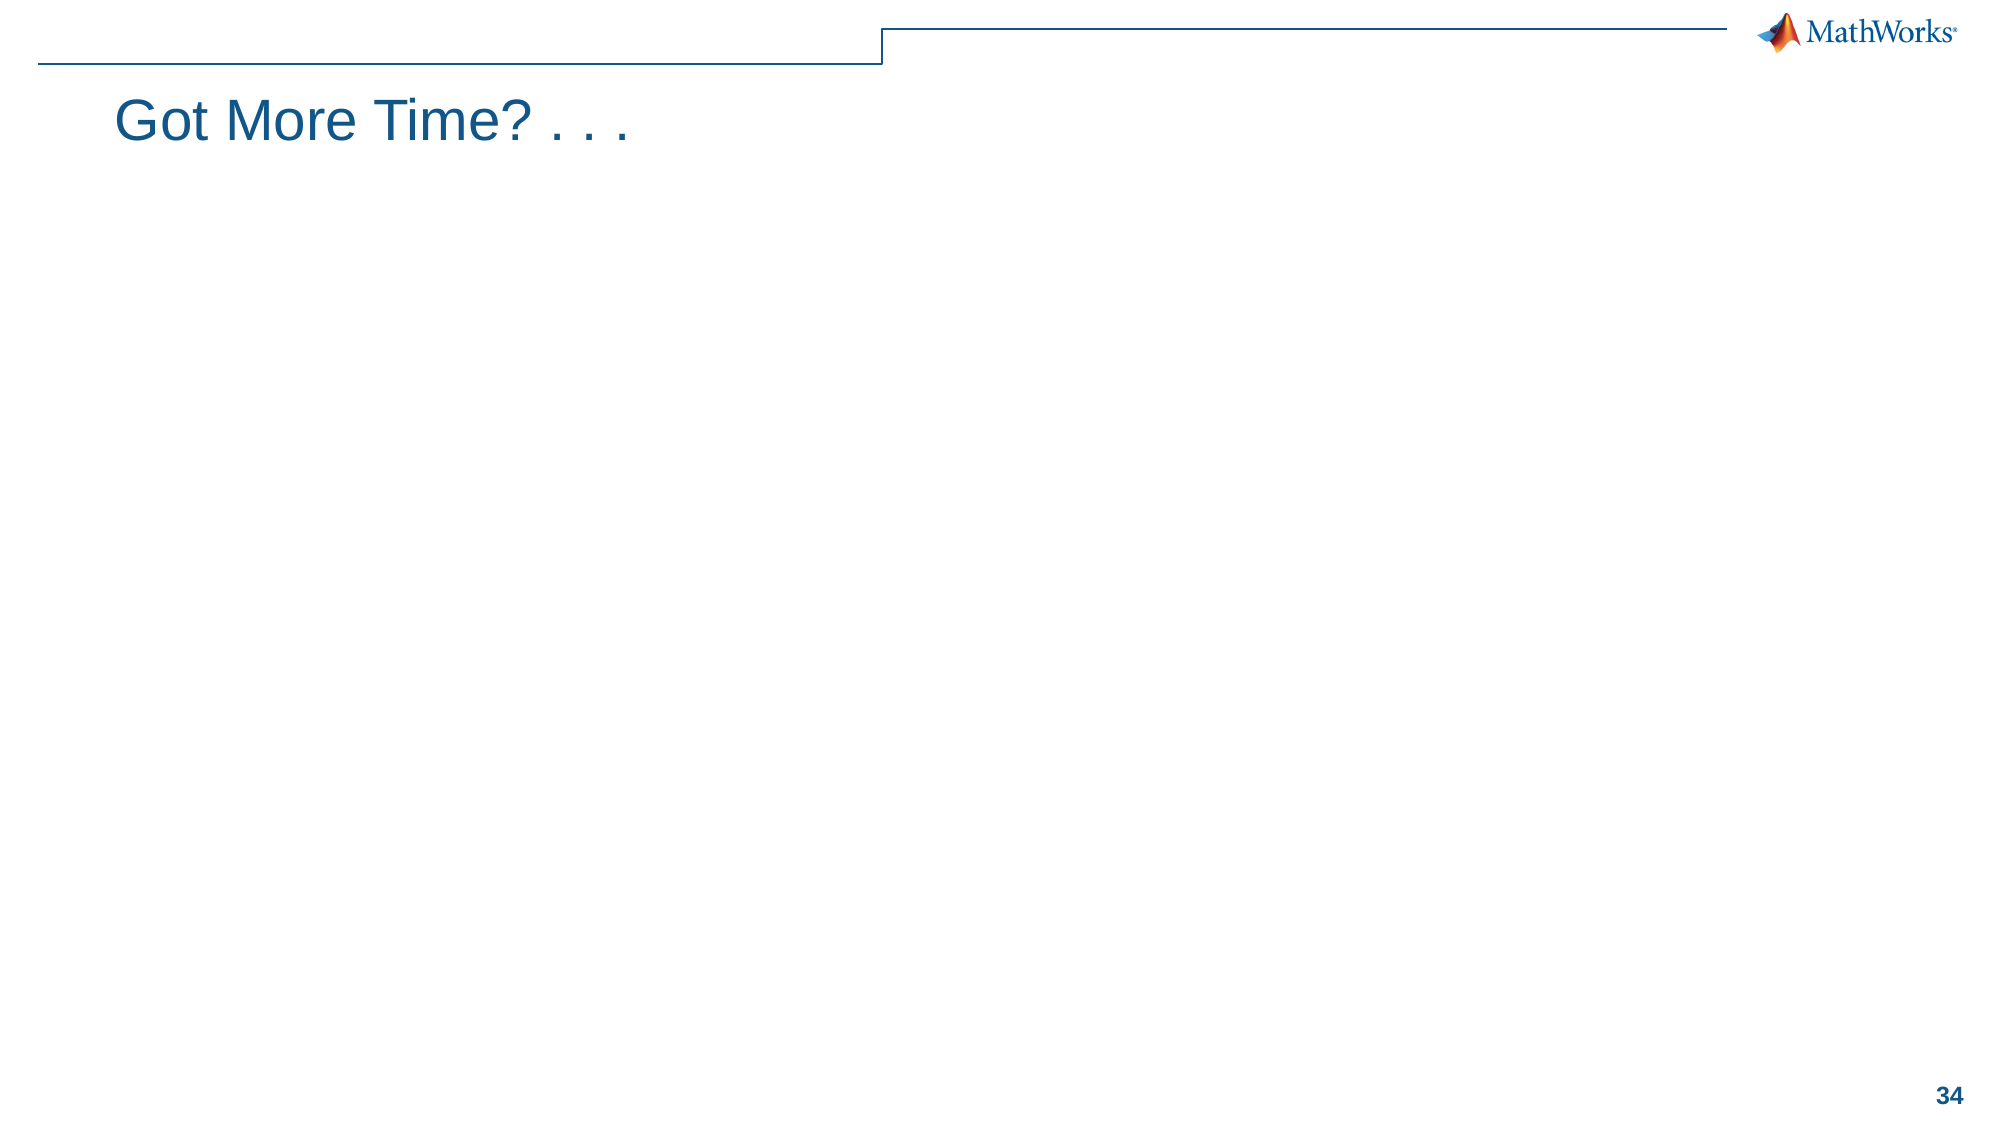

# Got More Time? . . .